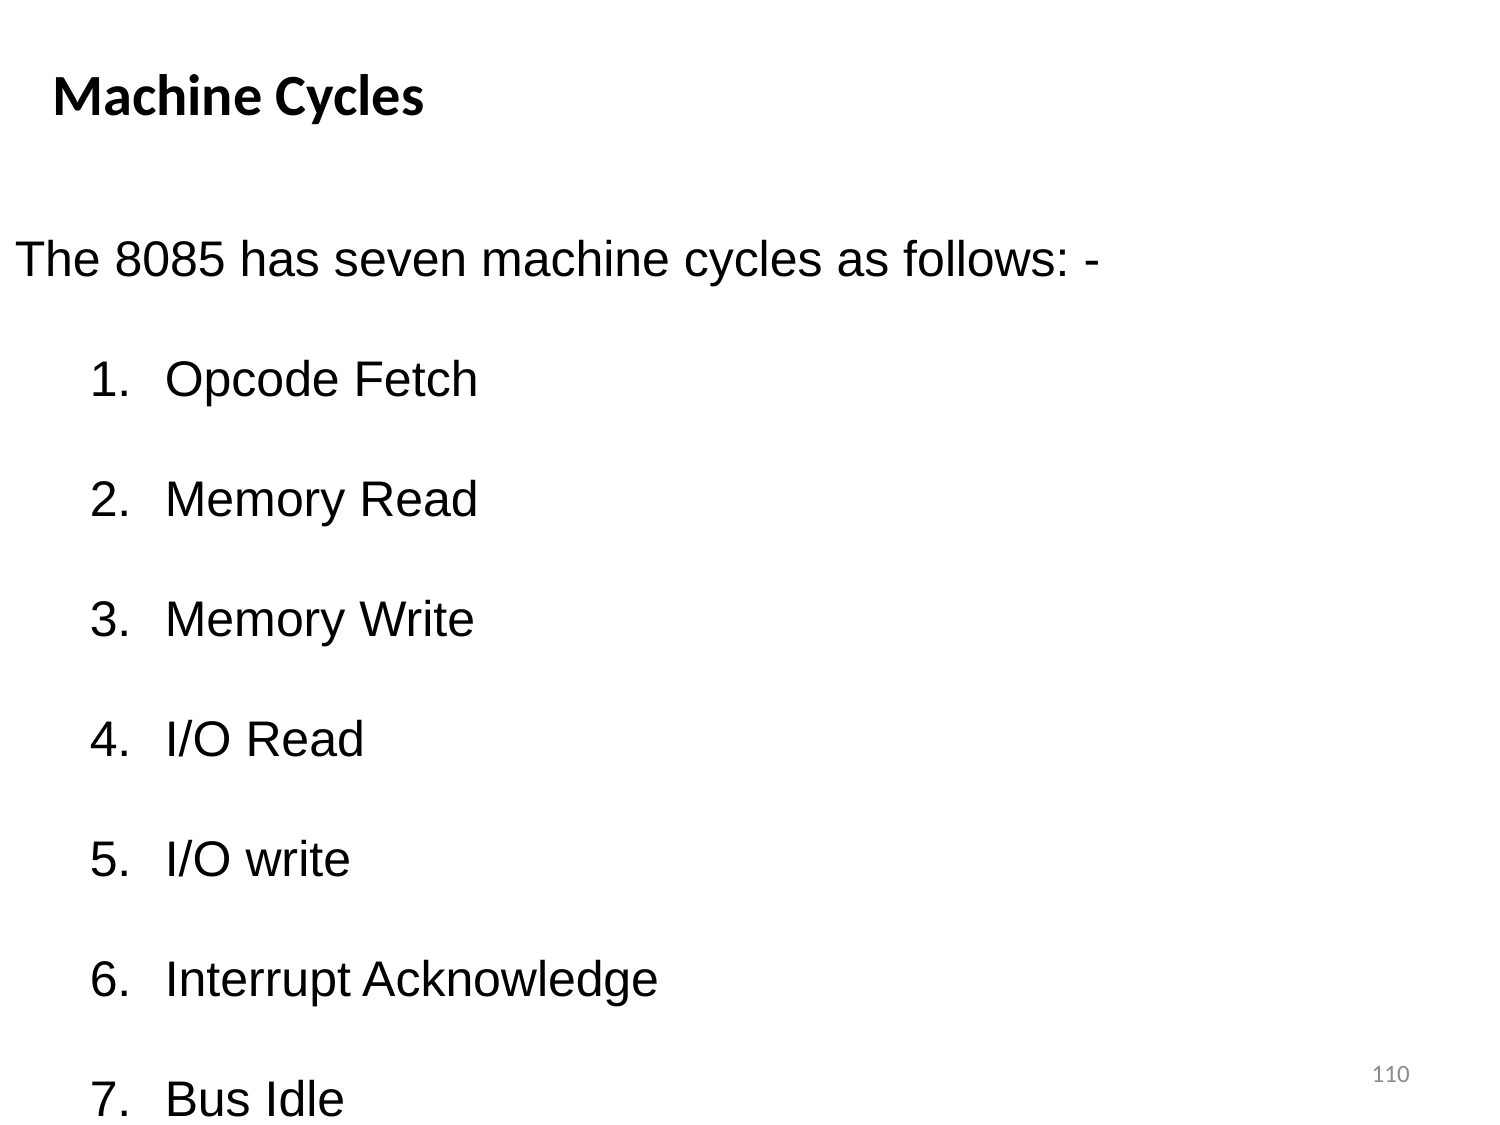

Machine Cycles
The 8085 has seven machine cycles as follows: -
Opcode Fetch
Memory Read
Memory Write
I/O Read
I/O write
Interrupt Acknowledge
Bus Idle
110